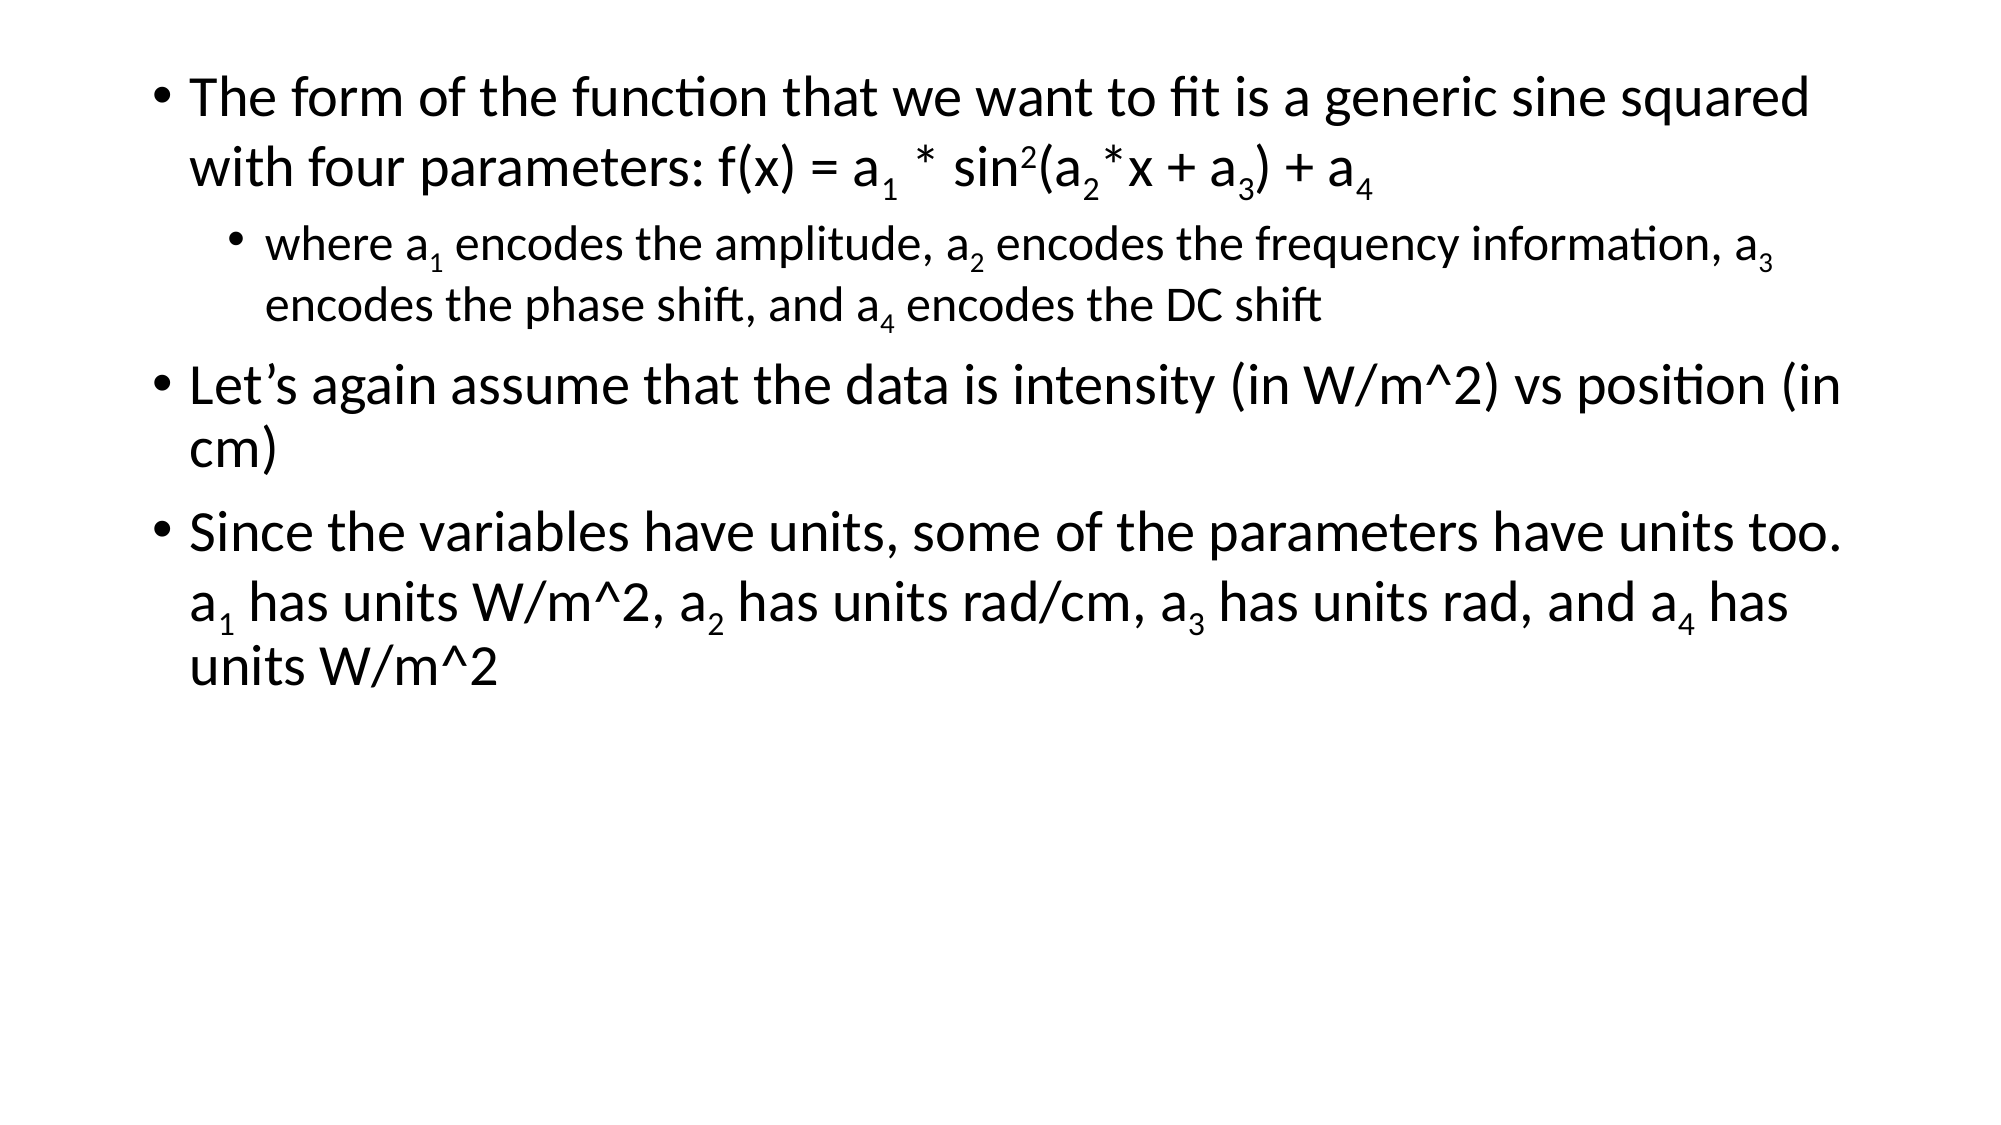

The form of the function that we want to fit is a generic sine squared with four parameters: f(x) = a1 * sin2(a2*x + a3) + a4
where a1 encodes the amplitude, a2 encodes the frequency information, a3 encodes the phase shift, and a4 encodes the DC shift
Let’s again assume that the data is intensity (in W/m^2) vs position (in cm)
Since the variables have units, some of the parameters have units too. a1 has units W/m^2, a2 has units rad/cm, a3 has units rad, and a4 has units W/m^2